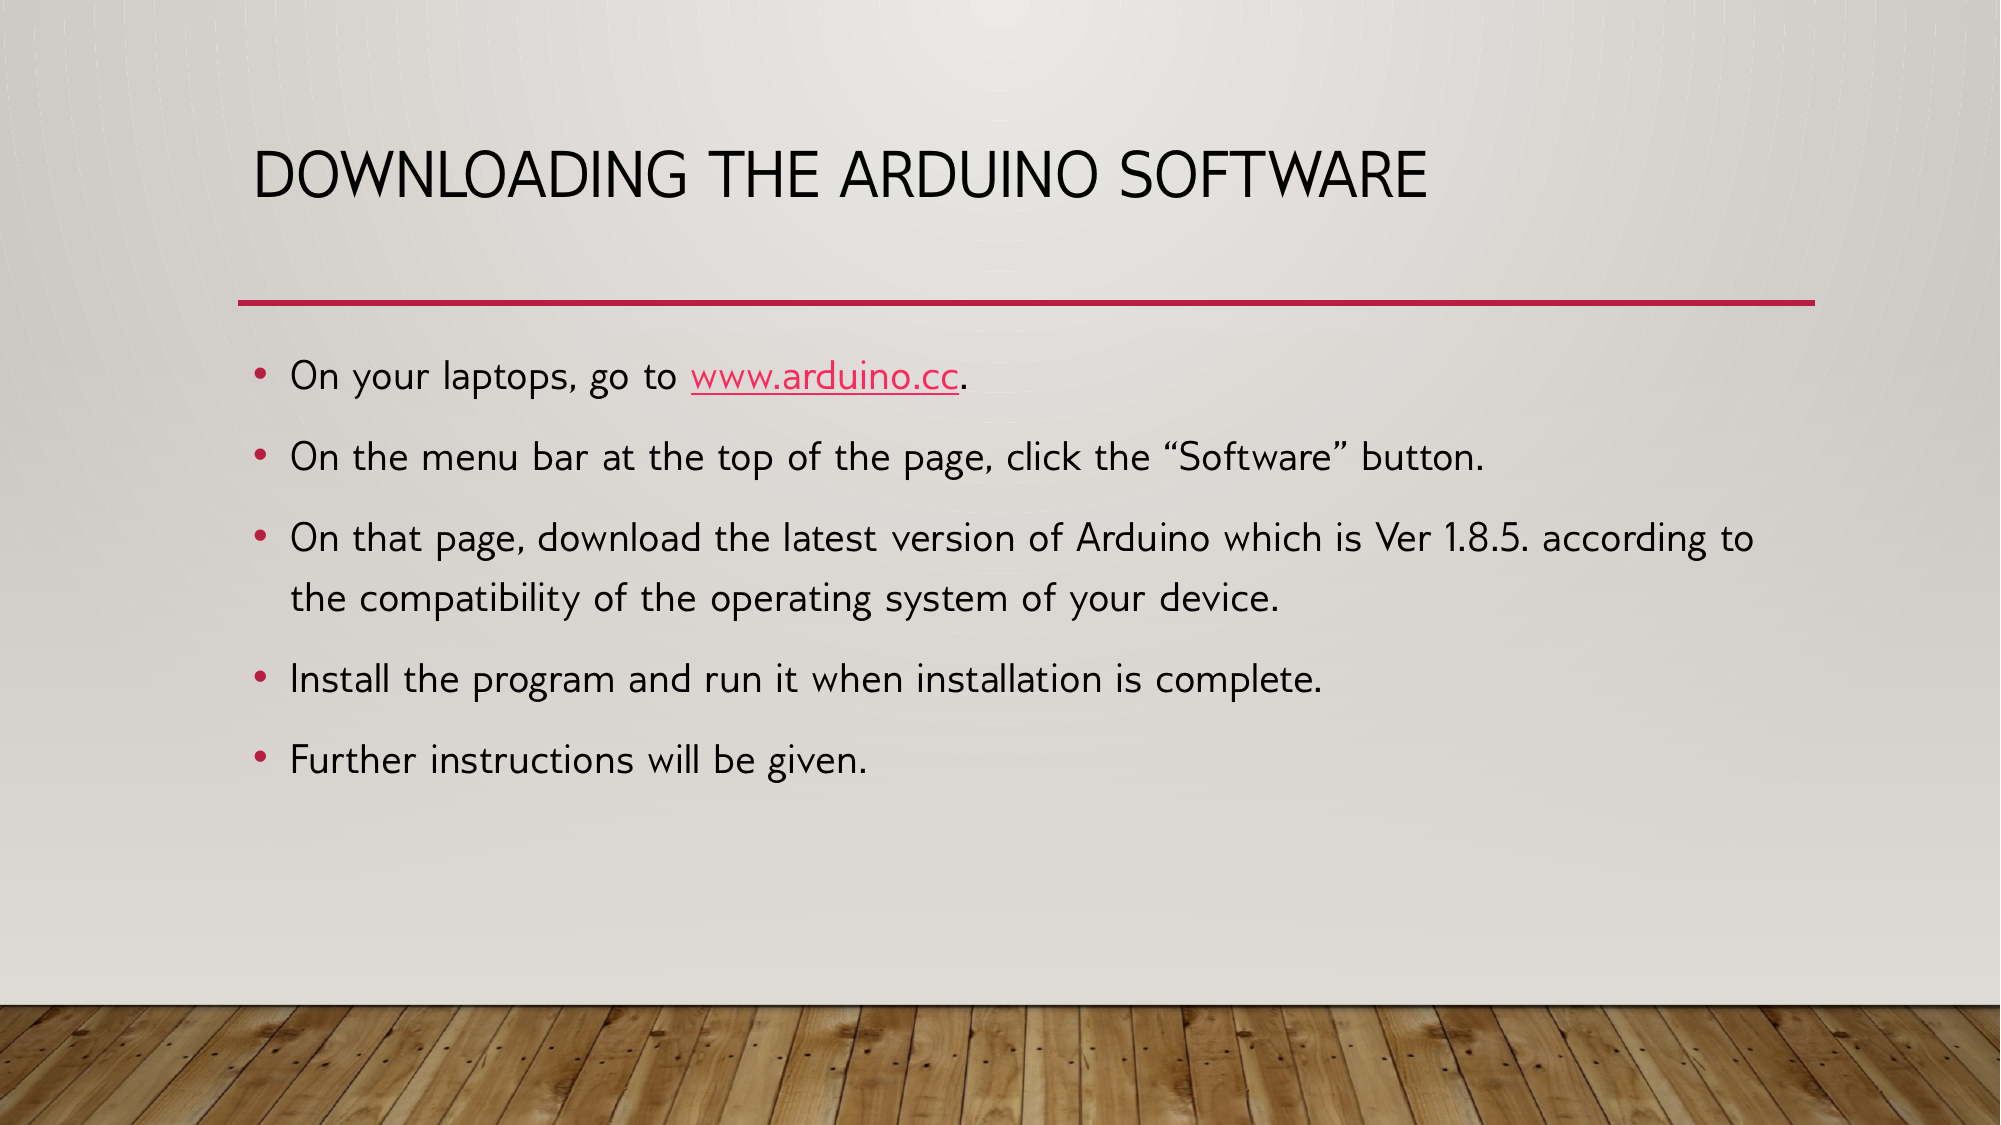

# Downloading the Arduino software
On your laptops, go to www.arduino.cc.
On the menu bar at the top of the page, click the “Software” button.
On that page, download the latest version of Arduino which is Ver 1.8.5. according to the compatibility of the operating system of your device.
Install the program and run it when installation is complete.
Further instructions will be given.